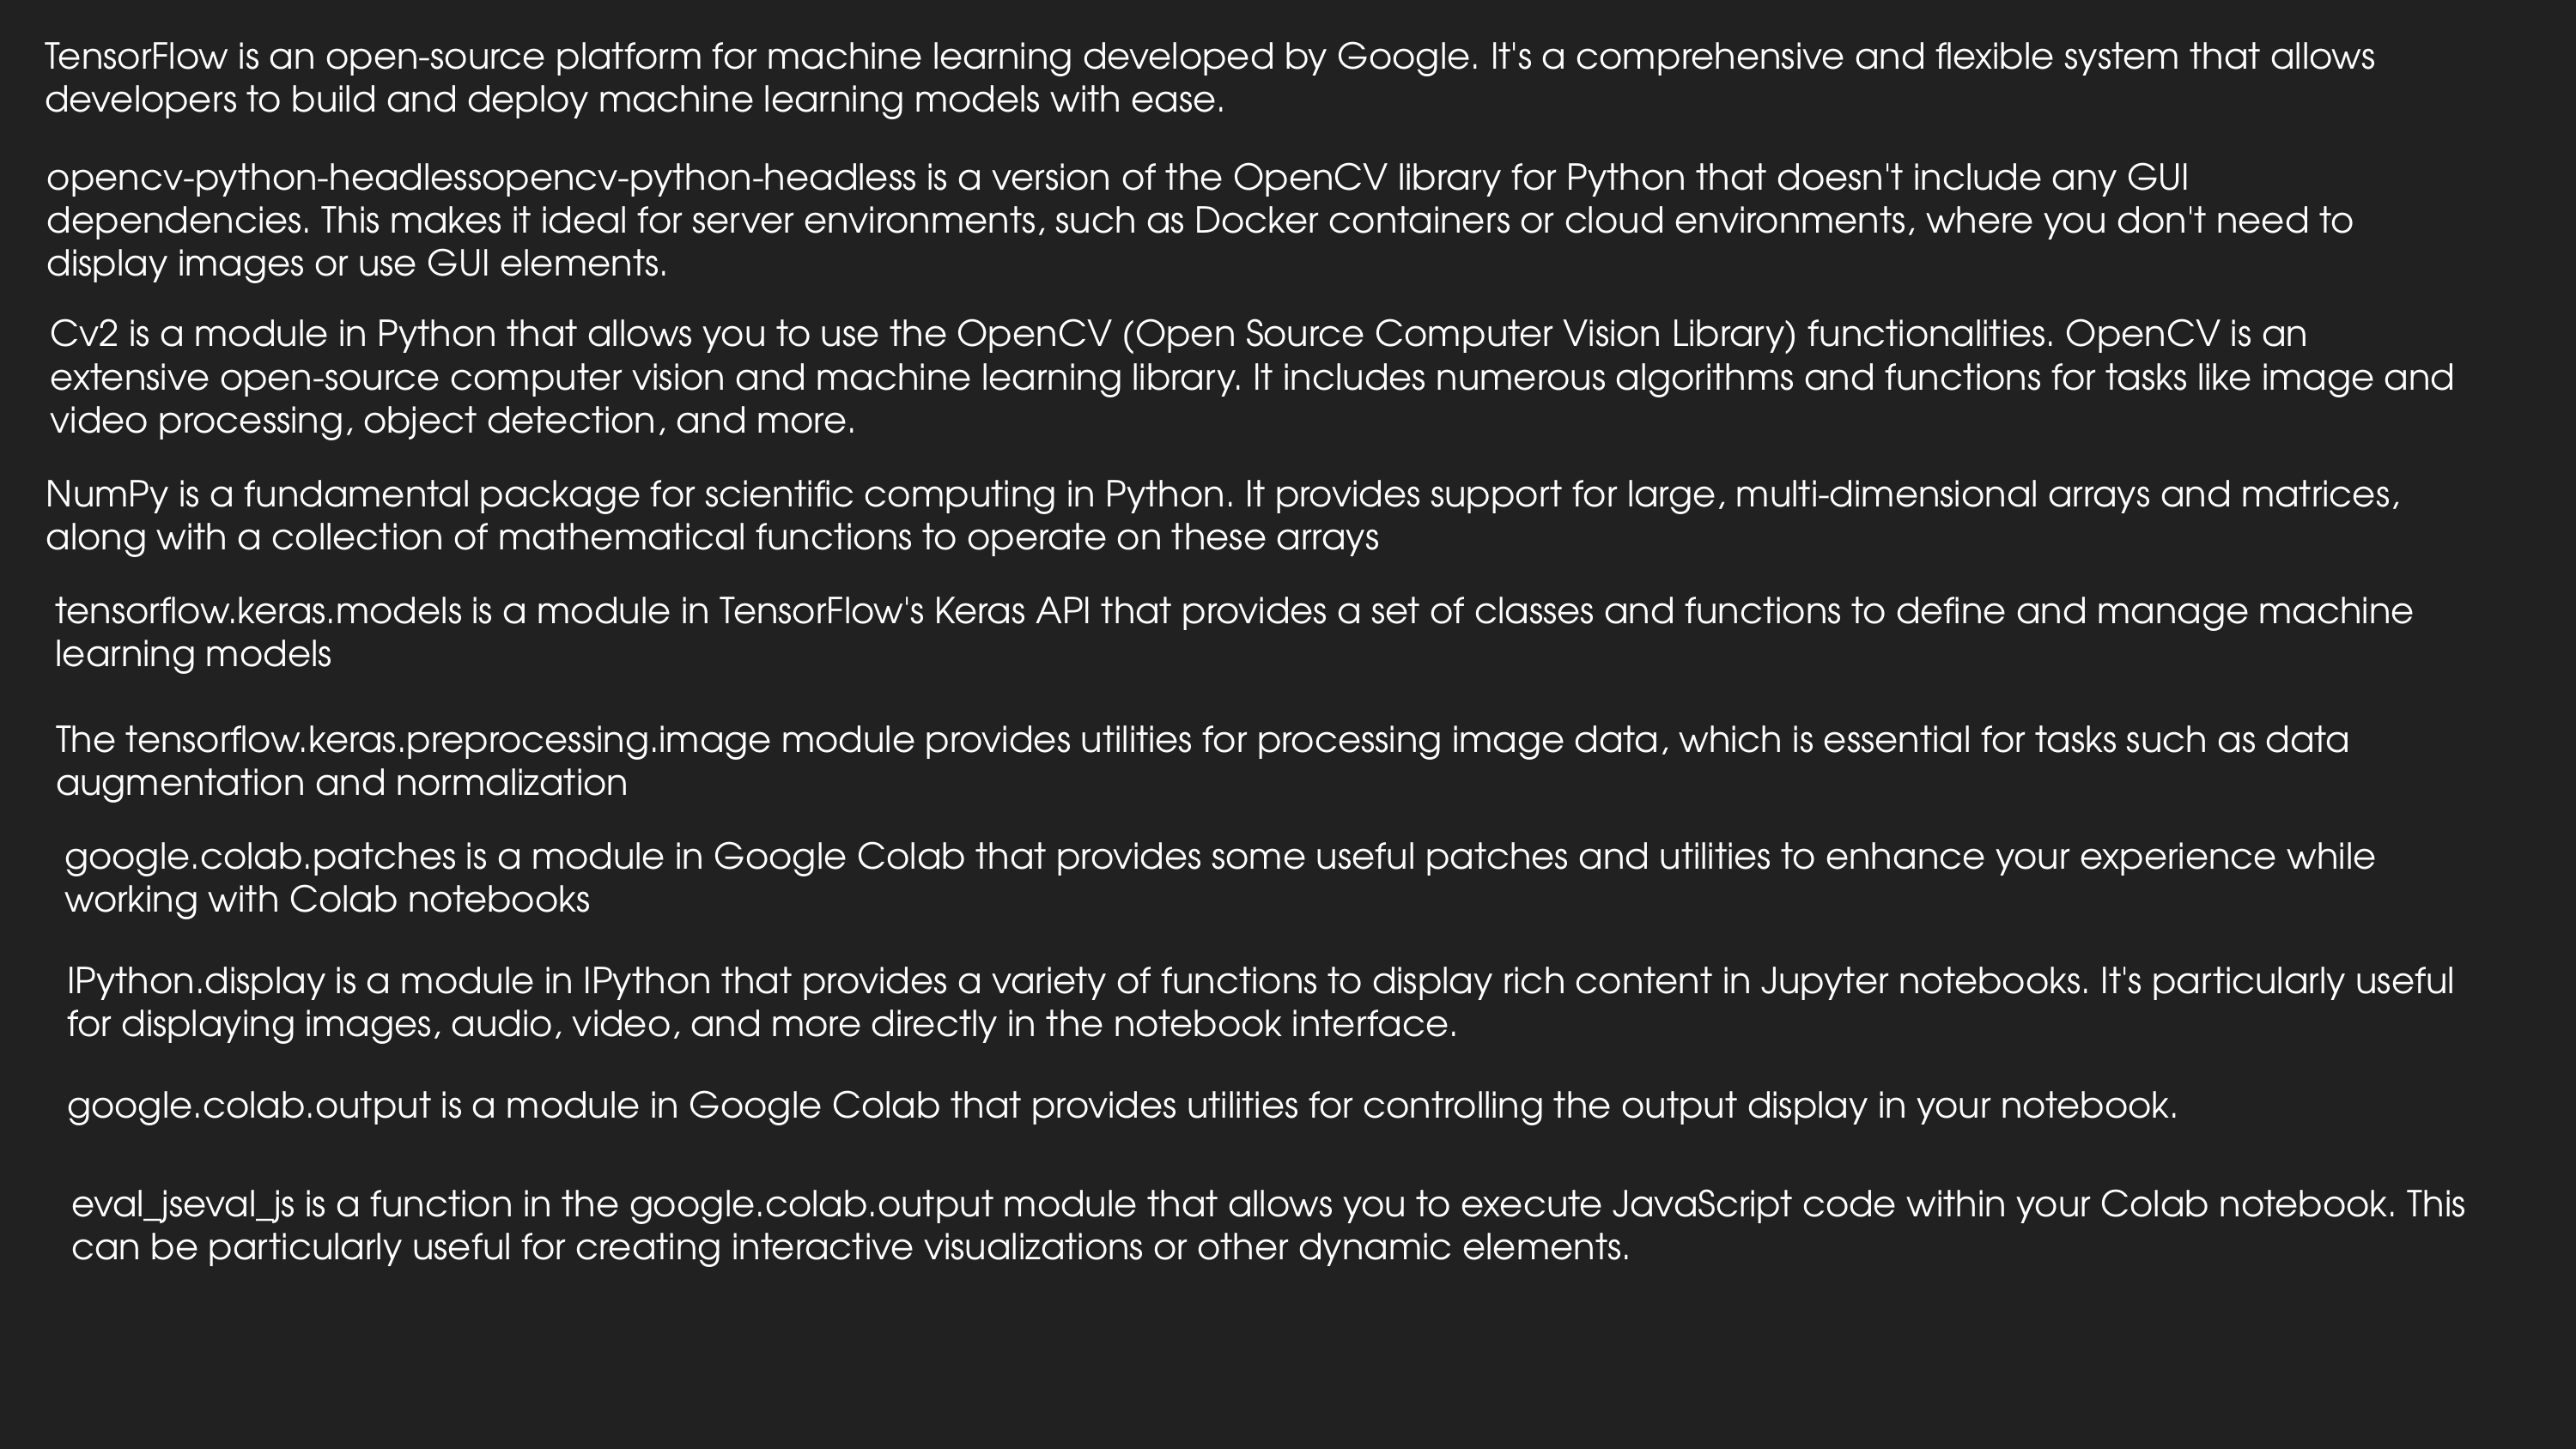

TensorFlow is an open-source platform for machine learning developed by Google. It's a comprehensive and flexible system that allows developers to build and deploy machine learning models with ease.
opencv-python-headlessopencv-python-headless is a version of the OpenCV library for Python that doesn't include any GUI dependencies. This makes it ideal for server environments, such as Docker containers or cloud environments, where you don't need to display images or use GUI elements.
Cv2 is a module in Python that allows you to use the OpenCV (Open Source Computer Vision Library) functionalities. OpenCV is an extensive open-source computer vision and machine learning library. It includes numerous algorithms and functions for tasks like image and video processing, object detection, and more.
NumPy is a fundamental package for scientific computing in Python. It provides support for large, multi-dimensional arrays and matrices, along with a collection of mathematical functions to operate on these arrays
tensorflow.keras.models is a module in TensorFlow's Keras API that provides a set of classes and functions to define and manage machine learning models
The tensorflow.keras.preprocessing.image module provides utilities for processing image data, which is essential for tasks such as data augmentation and normalization
google.colab.patches is a module in Google Colab that provides some useful patches and utilities to enhance your experience while working with Colab notebooks
IPython.display is a module in IPython that provides a variety of functions to display rich content in Jupyter notebooks. It's particularly useful for displaying images, audio, video, and more directly in the notebook interface.
google.colab.output is a module in Google Colab that provides utilities for controlling the output display in your notebook.
eval_jseval_js is a function in the google.colab.output module that allows you to execute JavaScript code within your Colab notebook. This can be particularly useful for creating interactive visualizations or other dynamic elements.